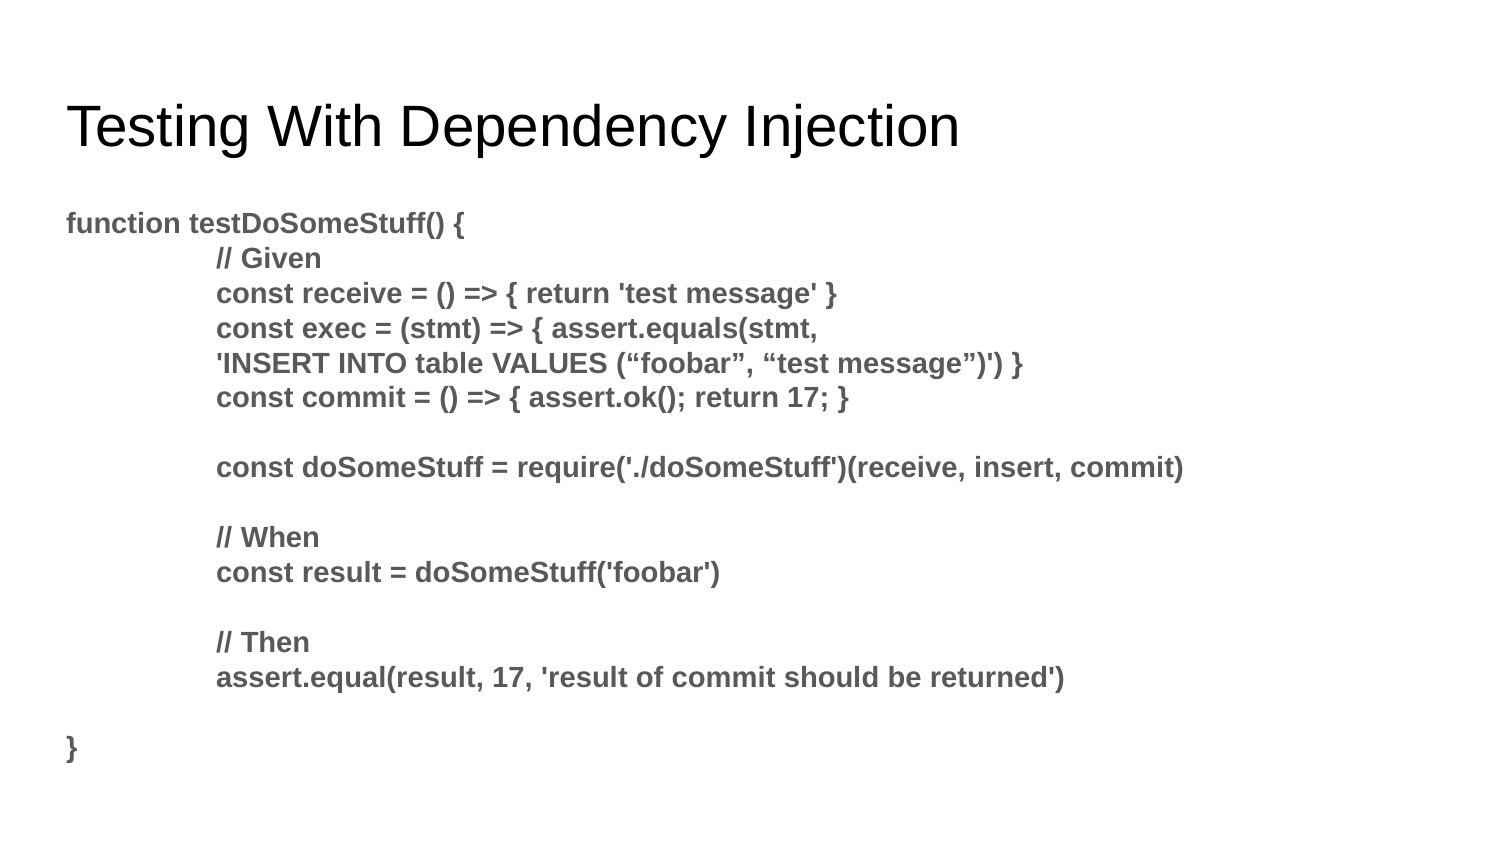

# Testing With Dependency Injection
function testDoSomeStuff() {
	// Given
	const receive = () => { return 'test message' }
	const exec = (stmt) => { assert.equals(stmt,
'INSERT INTO table VALUES (“foobar”, “test message”)') }
	const commit = () => { assert.ok(); return 17; }

	const doSomeStuff = require('./doSomeStuff')(receive, insert, commit)

	// When
	const result = doSomeStuff('foobar')

	// Then
	assert.equal(result, 17, 'result of commit should be returned')

}